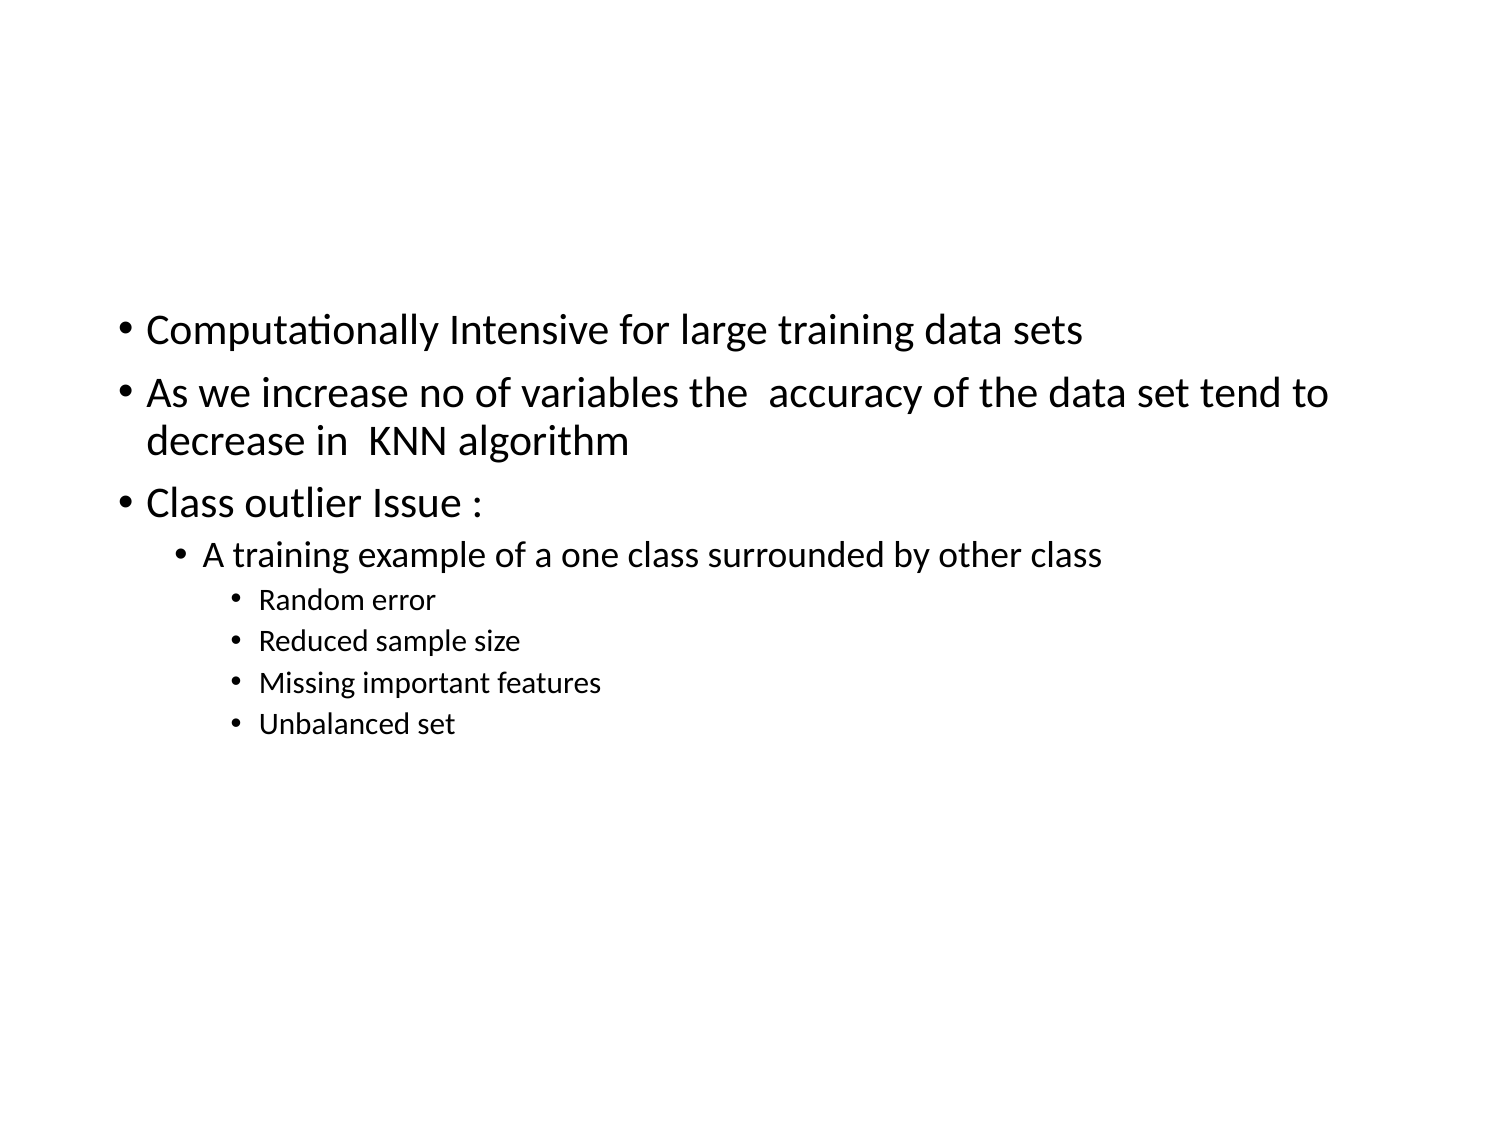

#
Computationally Intensive for large training data sets
As we increase no of variables the  accuracy of the data set tend to decrease in  KNN algorithm
Class outlier Issue :
A training example of a one class surrounded by other class
Random error
Reduced sample size
Missing important features
Unbalanced set